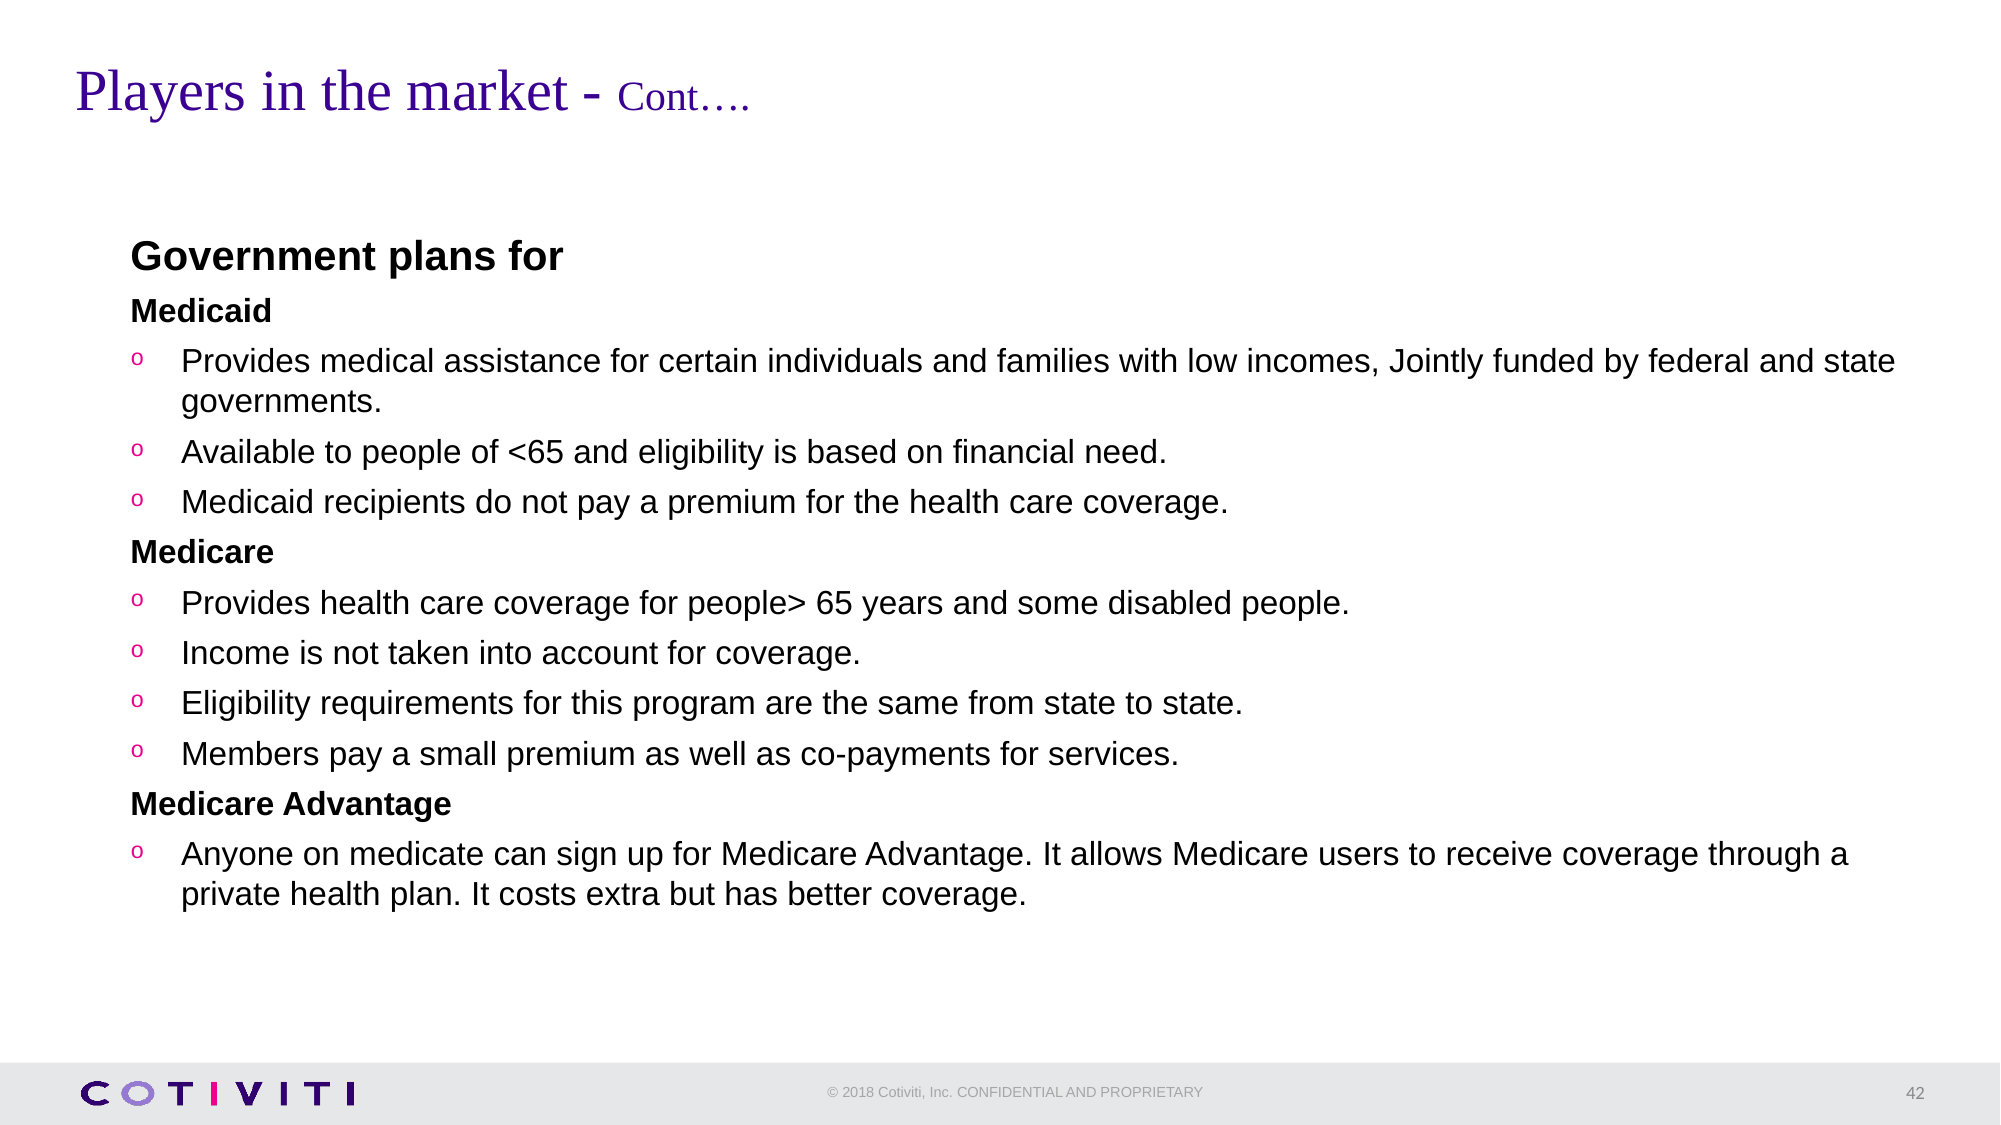

# Players in the market - Cont….
Government plans for
Medicaid
Provides medical assistance for certain individuals and families with low incomes, Jointly funded by federal and state governments.
Available to people of <65 and eligibility is based on financial need.
Medicaid recipients do not pay a premium for the health care coverage.
Medicare
Provides health care coverage for people> 65 years and some disabled people.
Income is not taken into account for coverage.
Eligibility requirements for this program are the same from state to state.
Members pay a small premium as well as co-payments for services.
Medicare Advantage
Anyone on medicate can sign up for Medicare Advantage. It allows Medicare users to receive coverage through a private health plan. It costs extra but has better coverage.
42